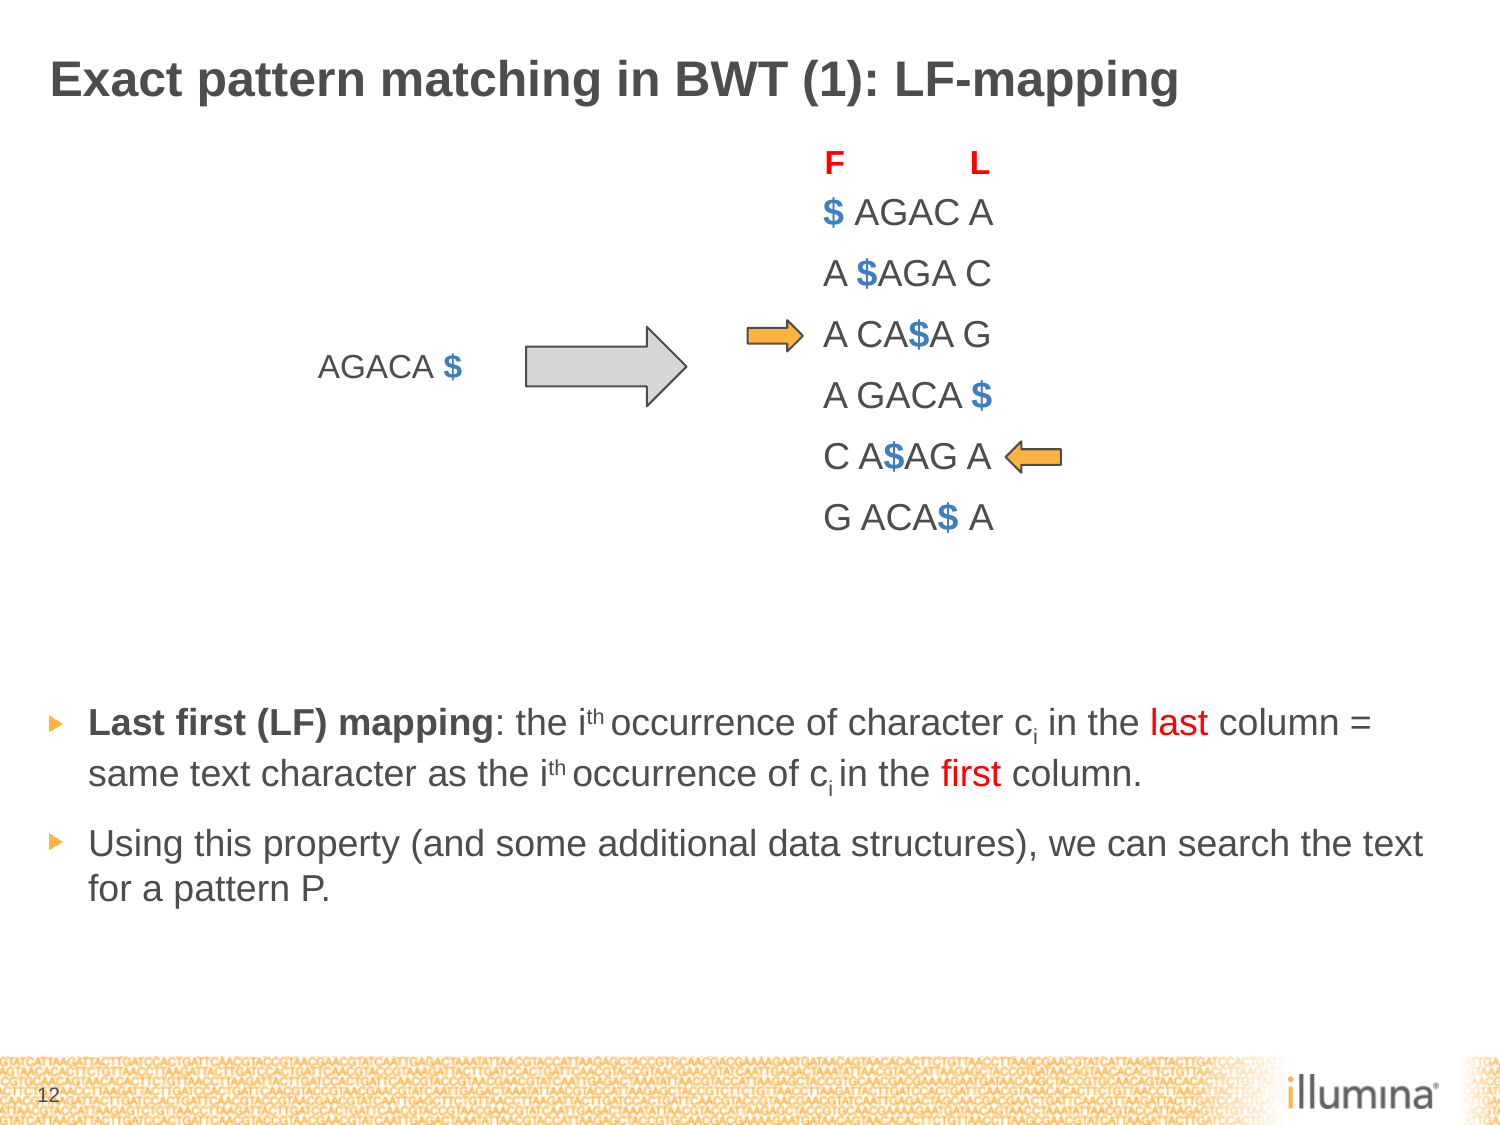

# Exact pattern matching in BWT (1): LF-mapping
F
L
| $ AGAC A |
| --- |
| A $AGA C |
| A CA$A G |
| A GACA $ |
| C A$AG A |
| G ACA$ A |

AGACA $

Last first (LF) mapping: the ith occurrence of character ci in the last column = same text character as the ith occurrence of ci in the first column.
Using this property (and some additional data structures), we can search the text for a pattern P.